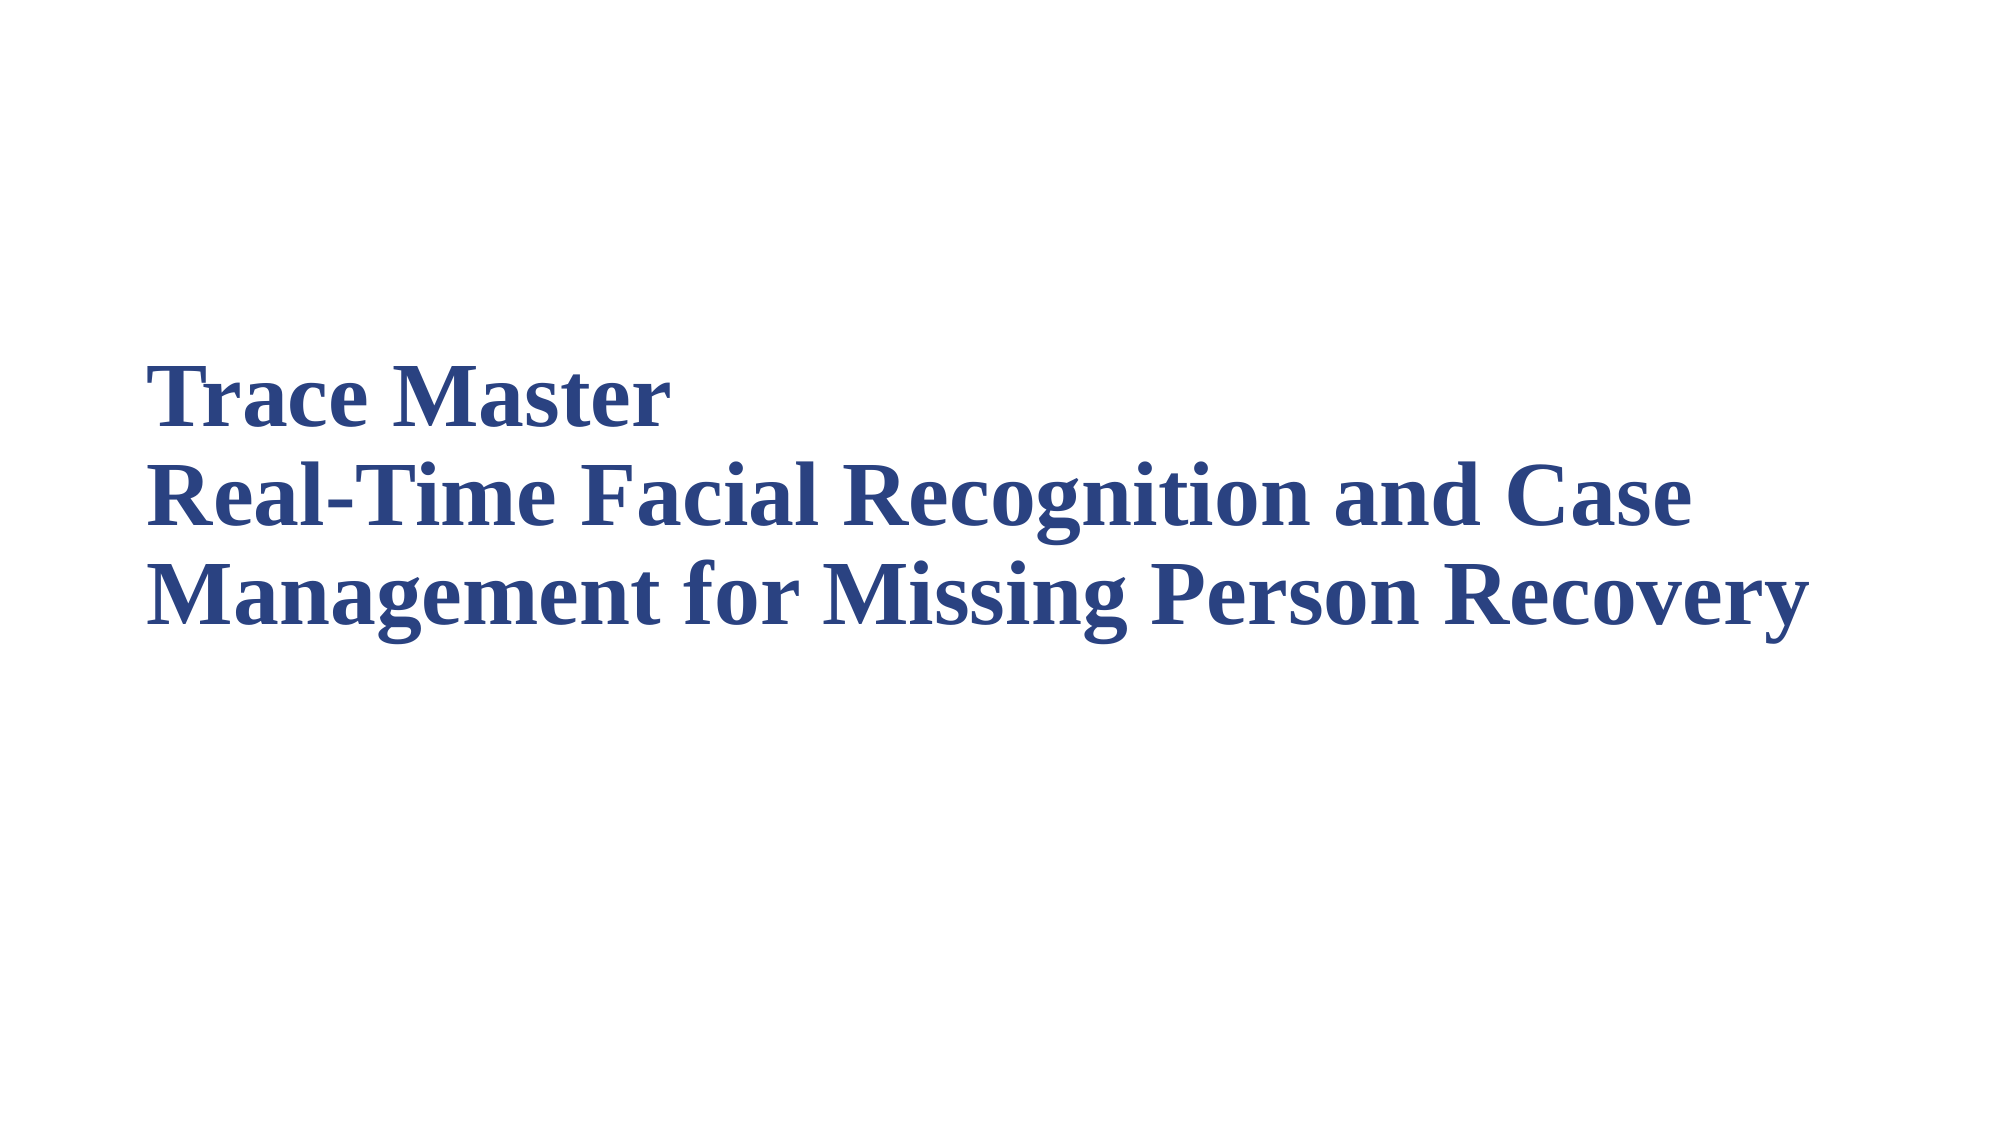

# Trace Master Real-Time Facial Recognition and Case Management for Missing Person Recovery